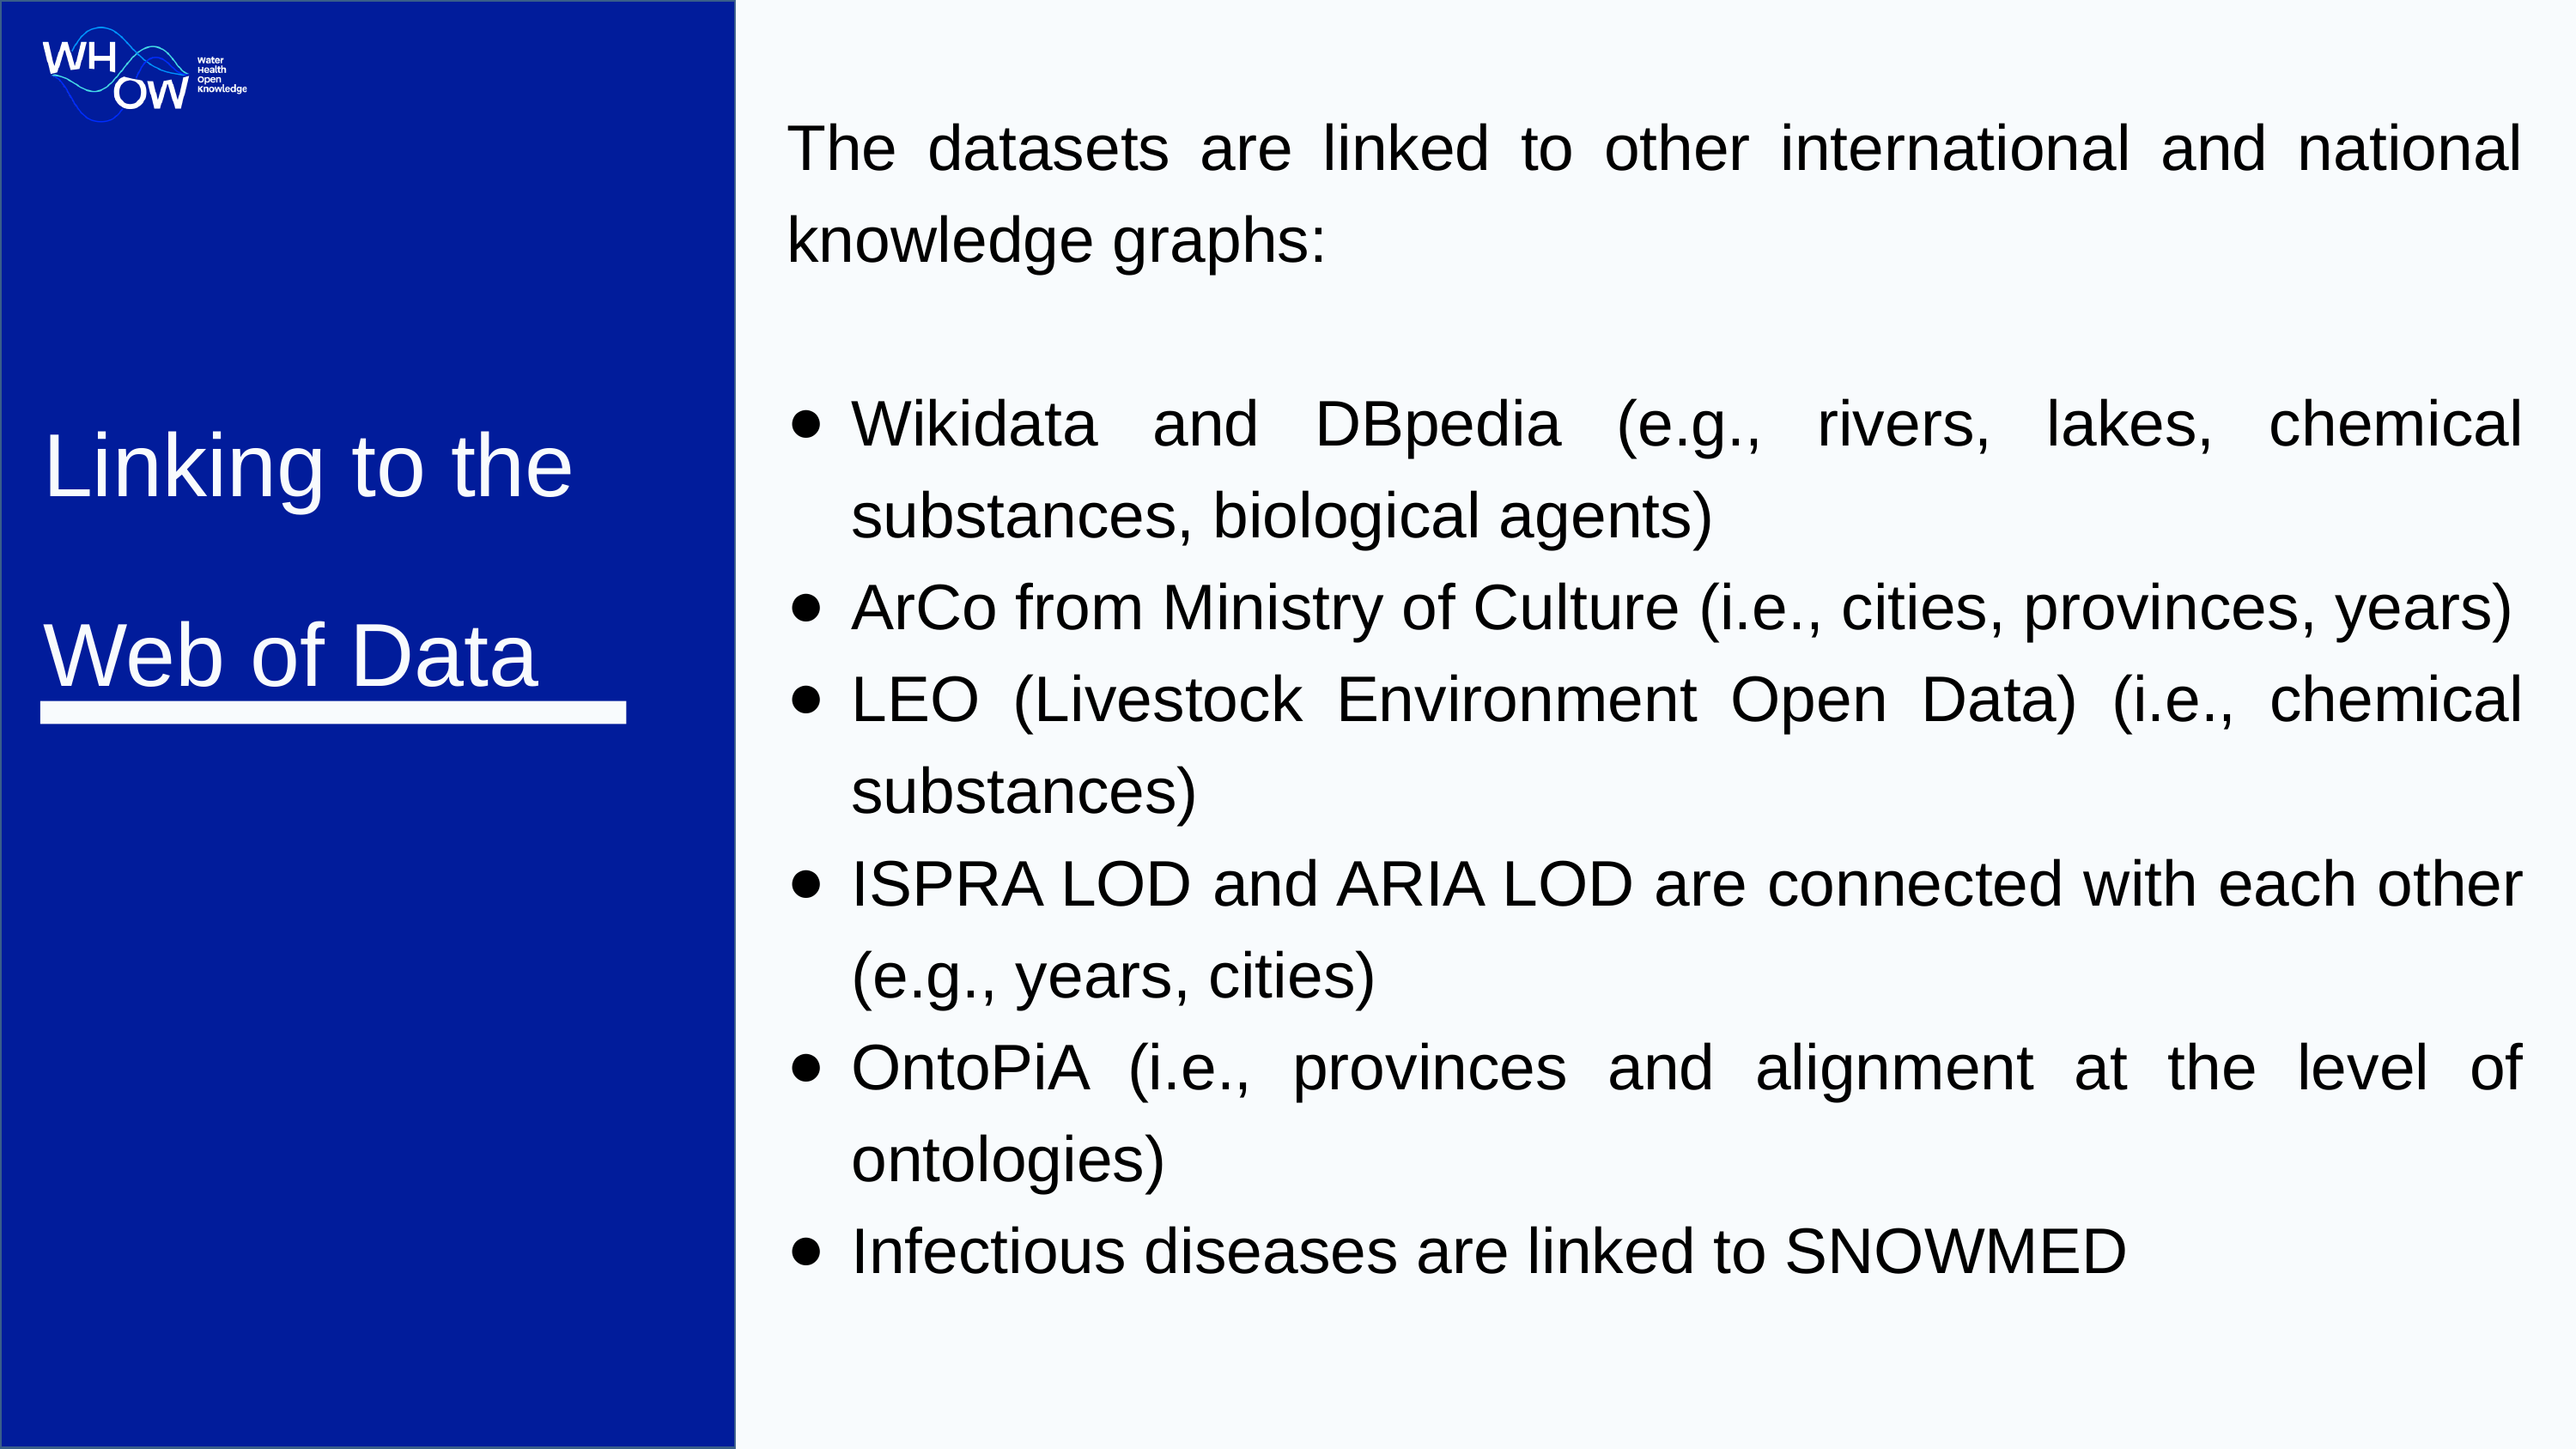

The datasets are linked to other international and national knowledge graphs:

Wikidata and DBpedia (e.g., rivers, lakes, chemical substances, biological agents)
ArCo from Ministry of Culture (i.e., cities, provinces, years)
LEO (Livestock Environment Open Data) (i.e., chemical substances)
ISPRA LOD and ARIA LOD are connected with each other (e.g., years, cities)
OntoPiA (i.e., provinces and alignment at the level of ontologies)
Infectious diseases are linked to SNOWMED
Linking to the Web of Data